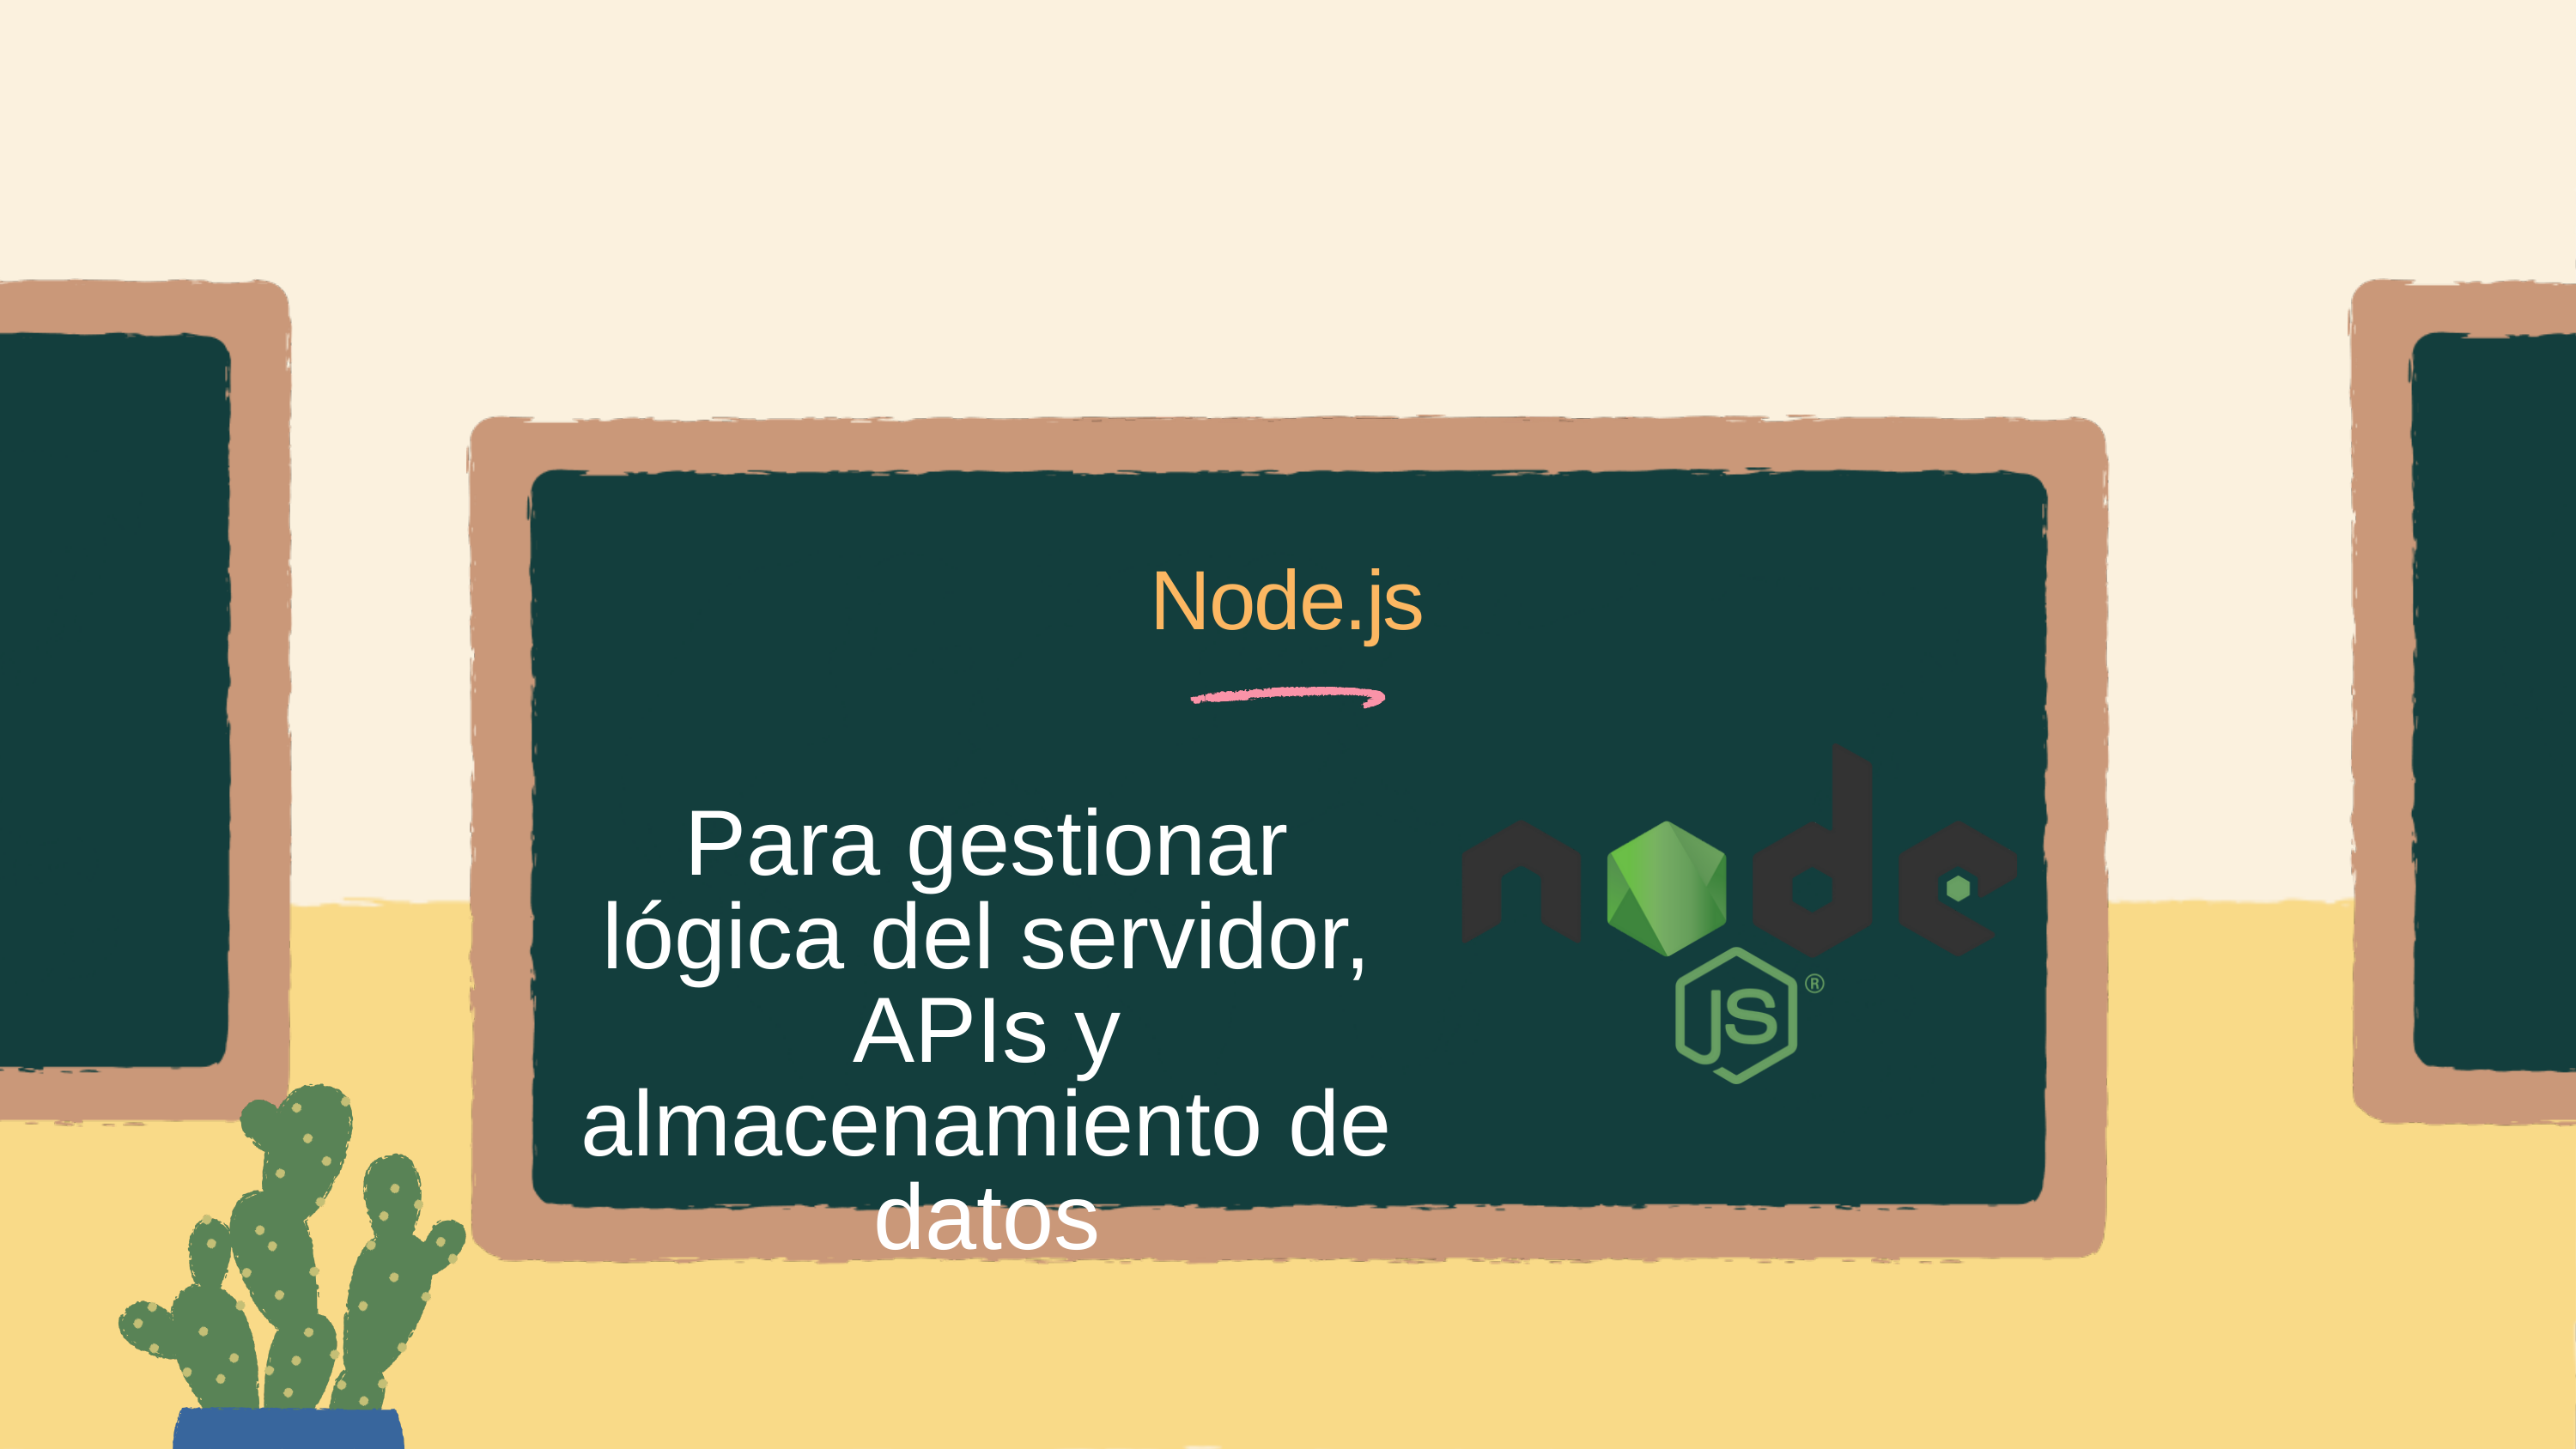

Node.js

Para gestionar lógica del servidor, APIs y almacenamiento de datos